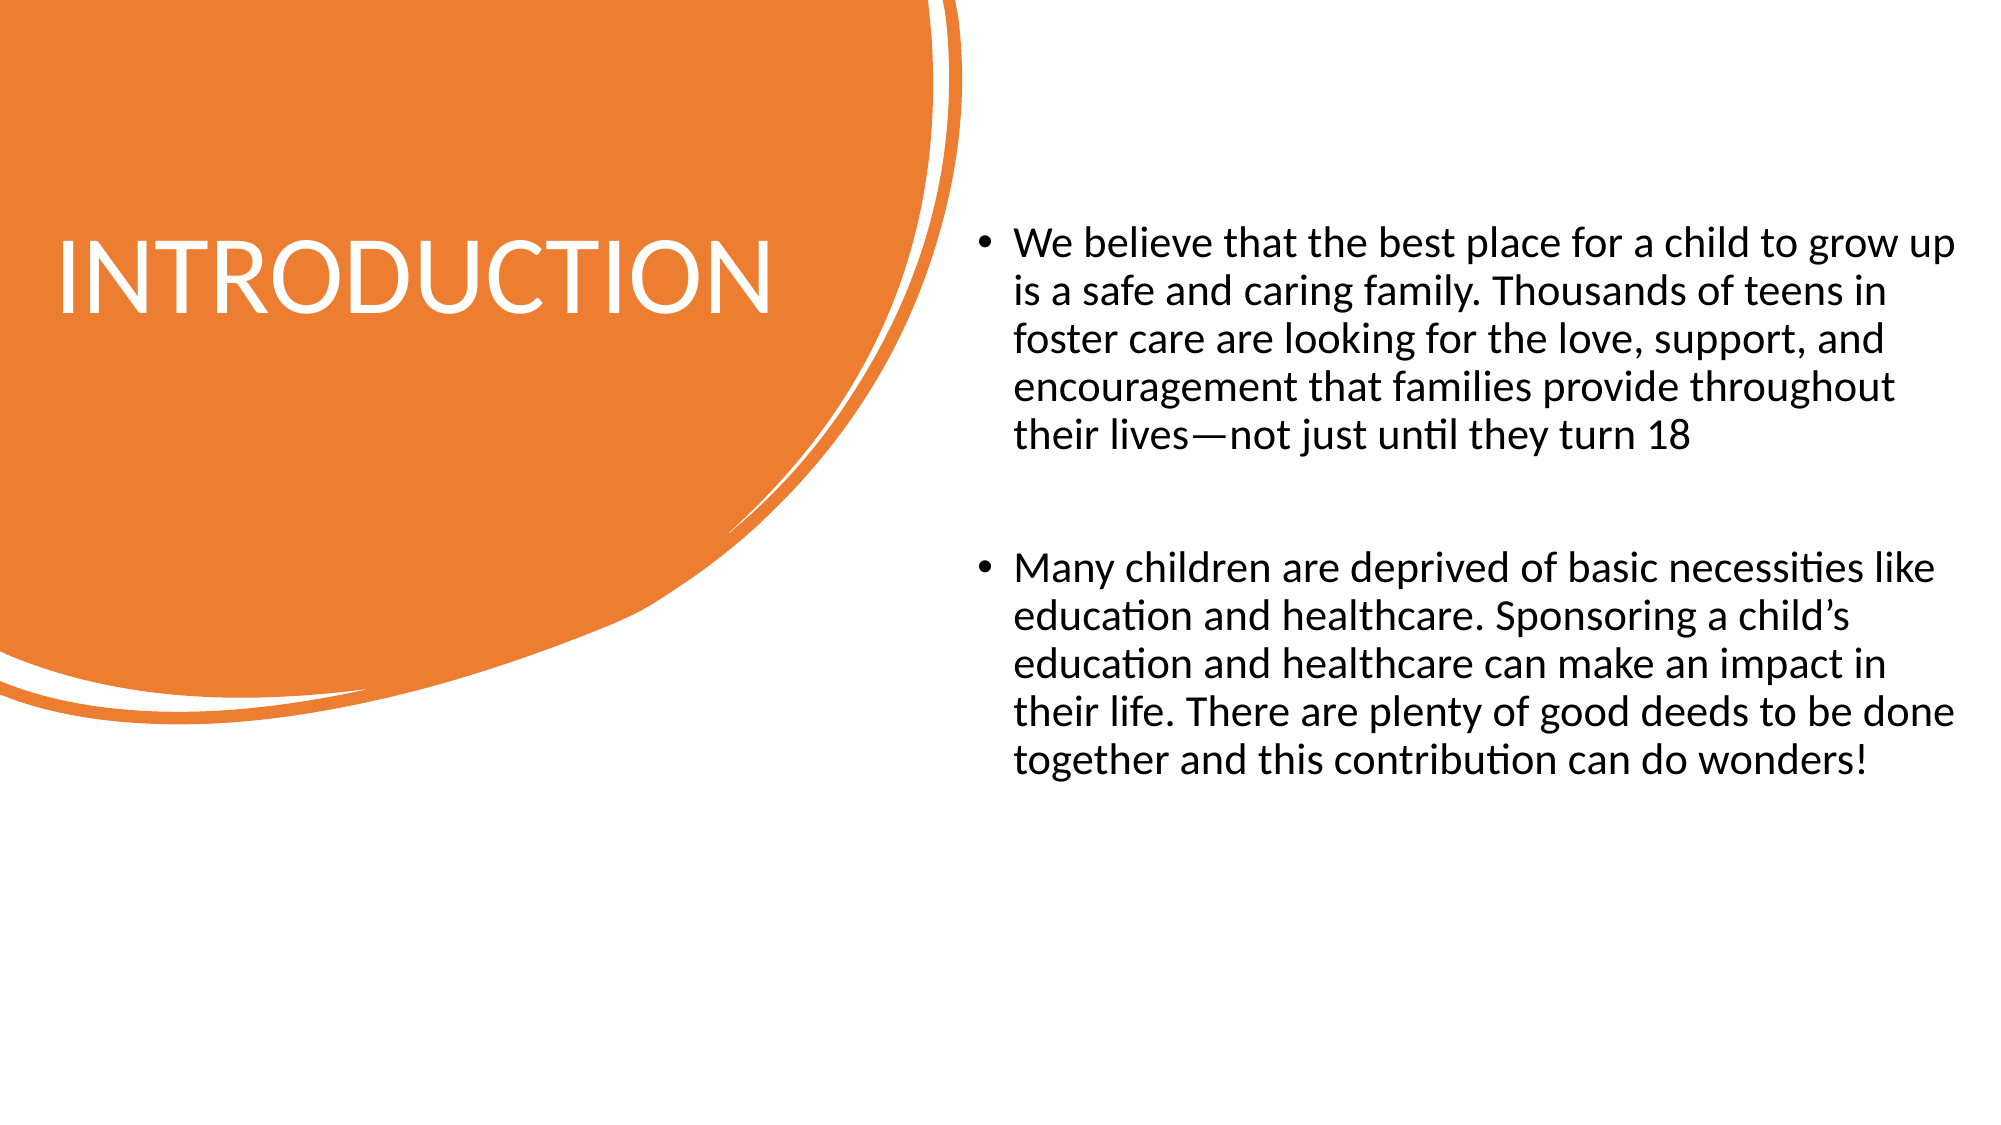

We believe that the best place for a child to grow up is a safe and caring family. Thousands of teens in foster care are looking for the love, support, and encouragement that families provide throughout their lives—not just until they turn 18

Many children are deprived of basic necessities like education and healthcare. Sponsoring a child’s education and healthcare can make an impact in their life. There are plenty of good deeds to be done together and this contribution can do wonders!

# INTRODUCTION